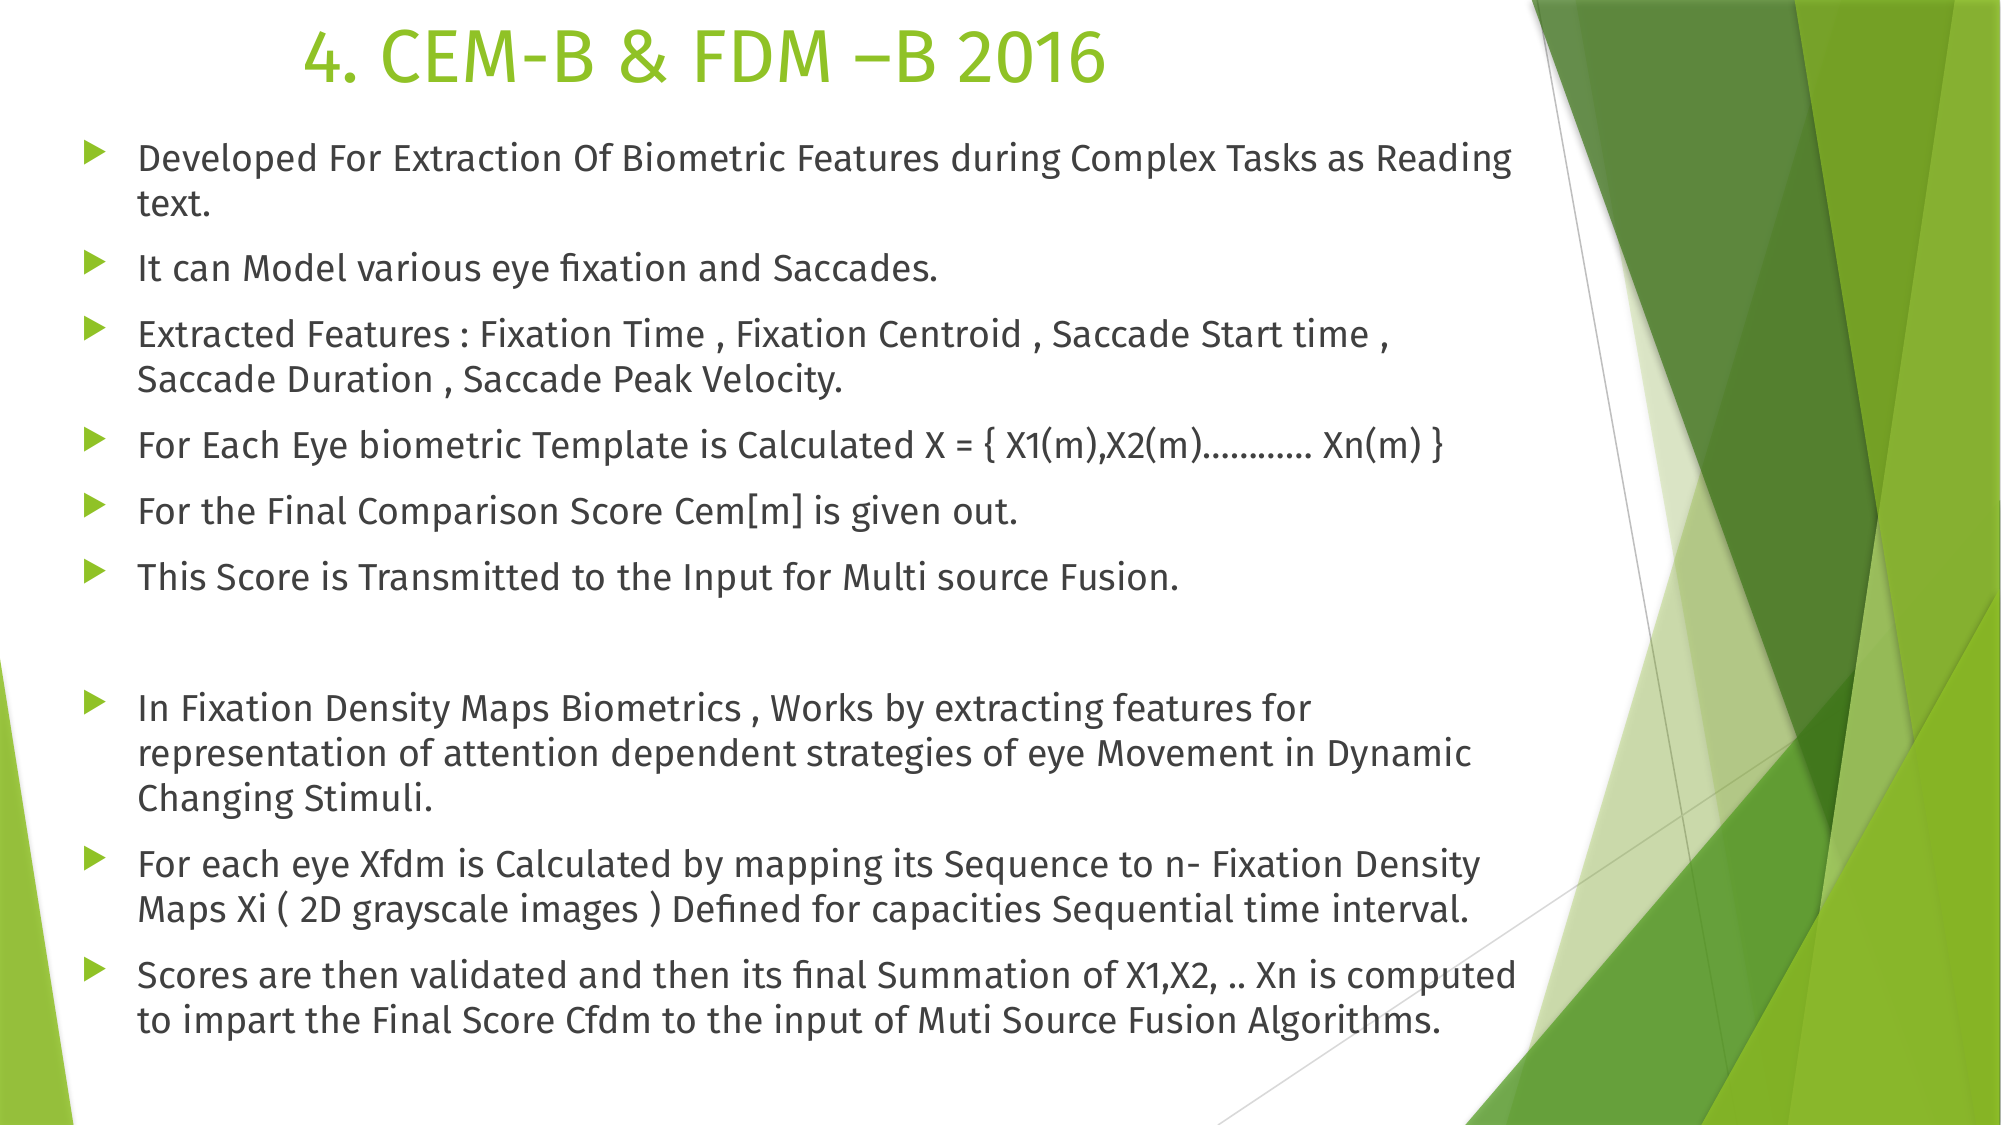

# 4. CEM-B & FDM –B 2016
Developed For Extraction Of Biometric Features during Complex Tasks as Reading text.
It can Model various eye fixation and Saccades.
Extracted Features : Fixation Time , Fixation Centroid , Saccade Start time , Saccade Duration , Saccade Peak Velocity.
For Each Eye biometric Template is Calculated X = { X1(m),X2(m)………… Xn(m) }
For the Final Comparison Score Cem[m] is given out.
This Score is Transmitted to the Input for Multi source Fusion.

In Fixation Density Maps Biometrics , Works by extracting features for representation of attention dependent strategies of eye Movement in Dynamic Changing Stimuli.
For each eye Xfdm is Calculated by mapping its Sequence to n- Fixation Density Maps Xi ( 2D grayscale images ) Defined for capacities Sequential time interval.
Scores are then validated and then its final Summation of X1,X2, .. Xn is computed to impart the Final Score Cfdm to the input of Muti Source Fusion Algorithms.